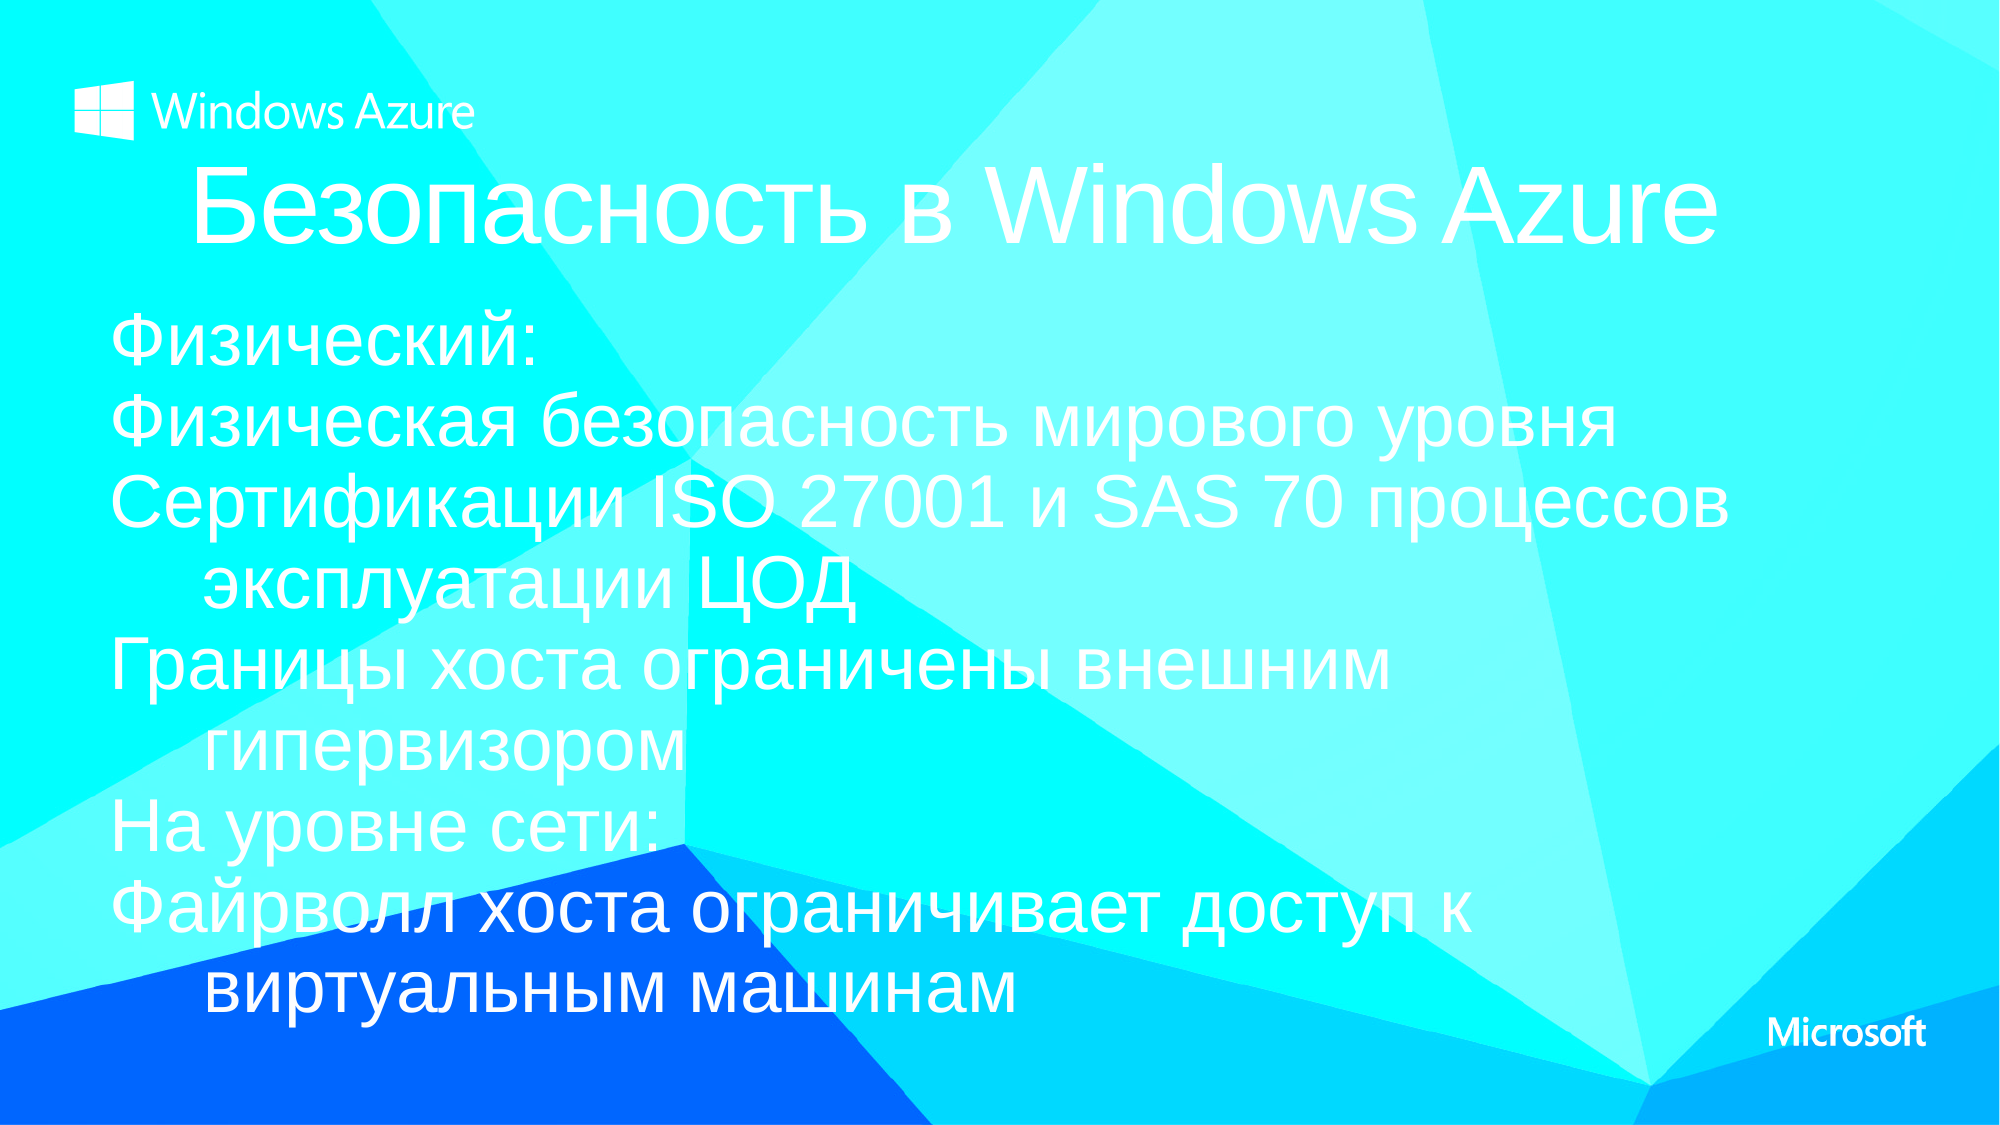

Безопасность в Windows Azure
Физический:
Физическая безопасность мирового уровня
Сертификации ISO 27001 и SAS 70 процессов эксплуатации ЦОД
Границы хоста ограничены внешним гипервизором
На уровне сети:
Файрволл хоста ограничивает доступ к виртуальным машинам